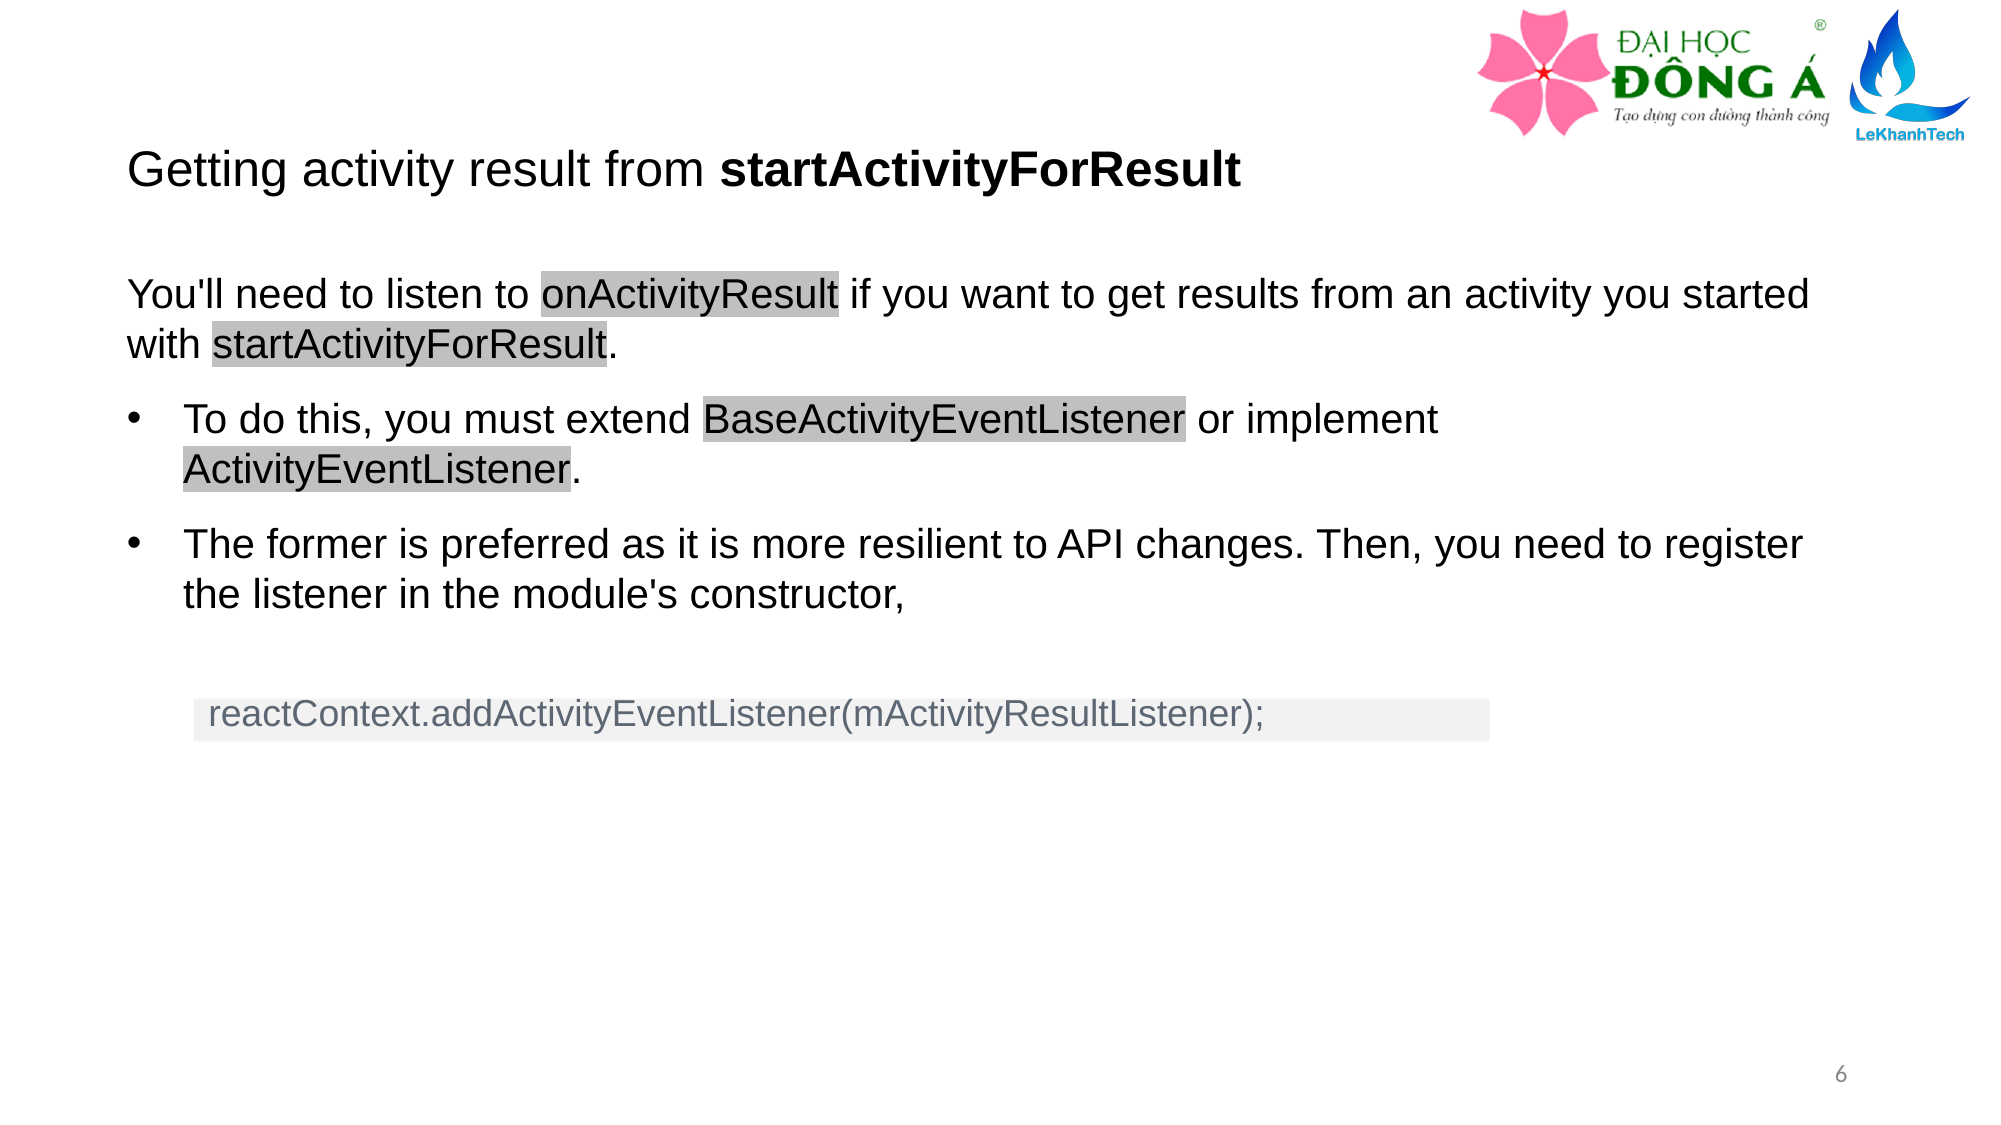

Getting activity result from startActivityForResult
You'll need to listen to onActivityResult if you want to get results from an activity you started with startActivityForResult.
To do this, you must extend BaseActivityEventListener or implement ActivityEventListener.
The former is preferred as it is more resilient to API changes. Then, you need to register the listener in the module's constructor,
reactContext.addActivityEventListener(mActivityResultListener);
6